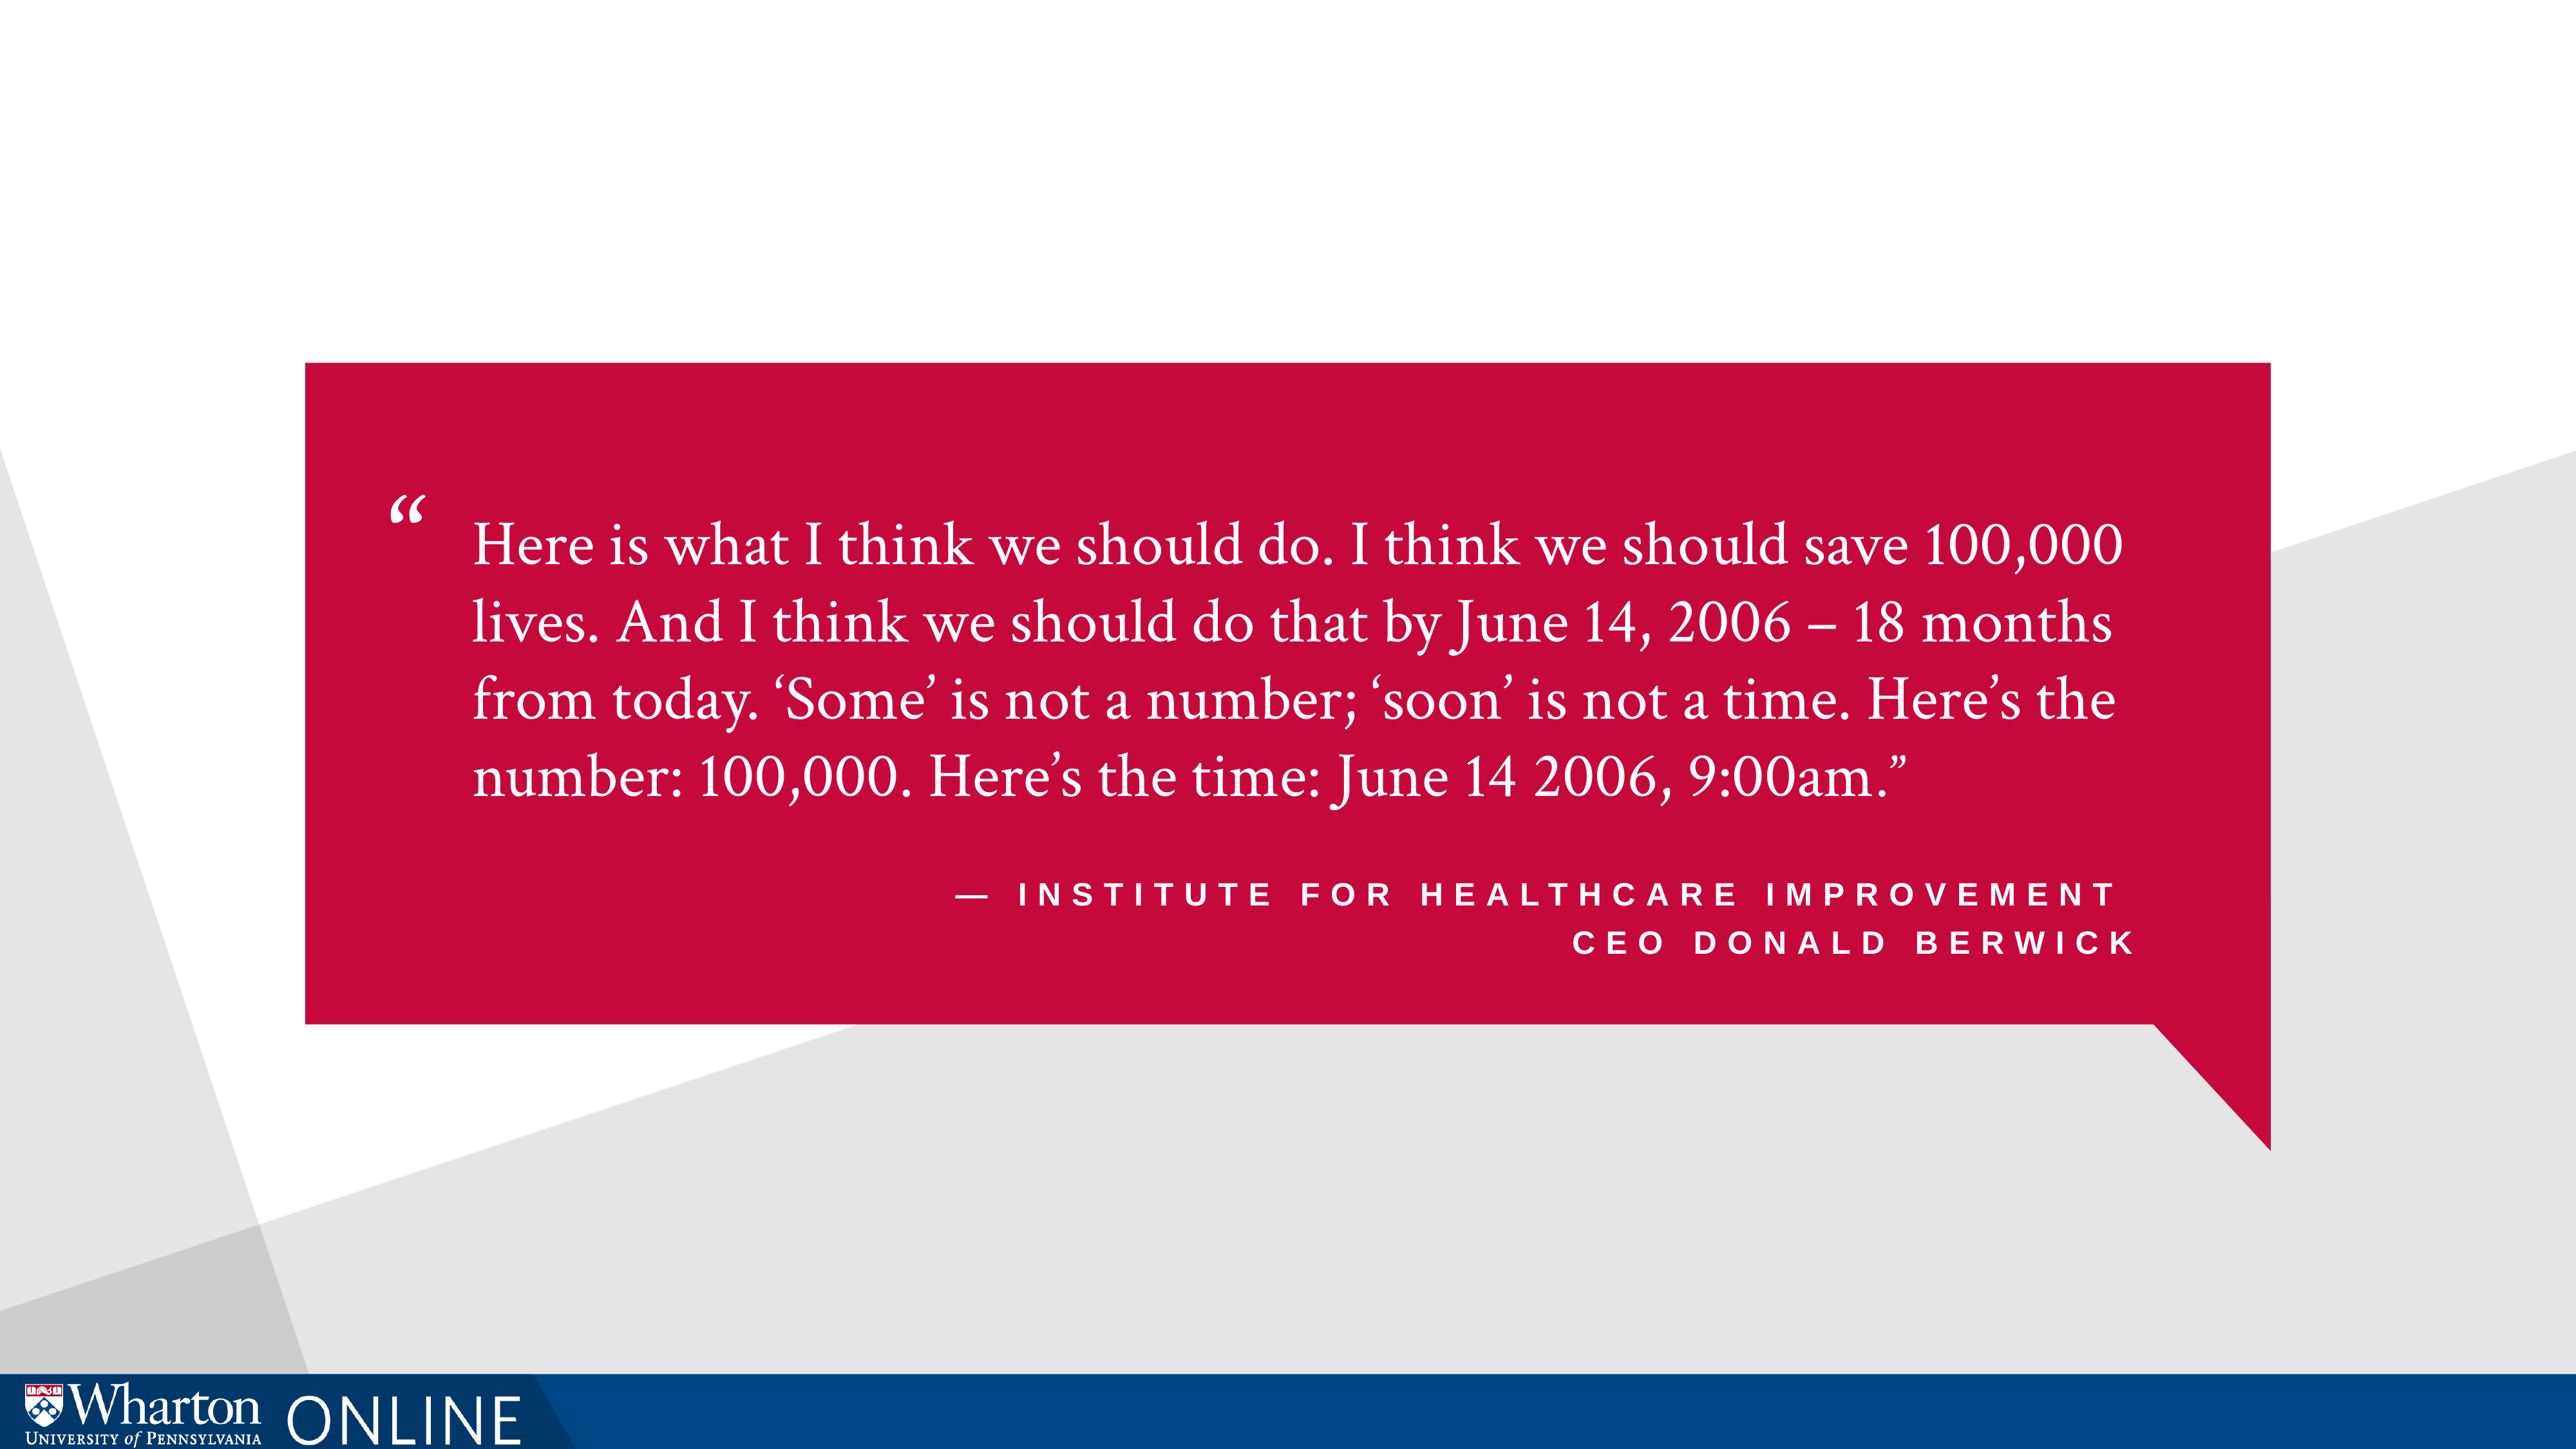

“
Here is what I think we should do. I think we should save 100,000 lives. And I think we should do that by June 14, 2006 – 18 months from today. ‘Some’ is not a number; ‘soon’ is not a time. Here’s the number: 100,000. Here’s the time: June 14 2006, 9:00am.”
— Institute for healthcare improvement
CEO Donald berwick